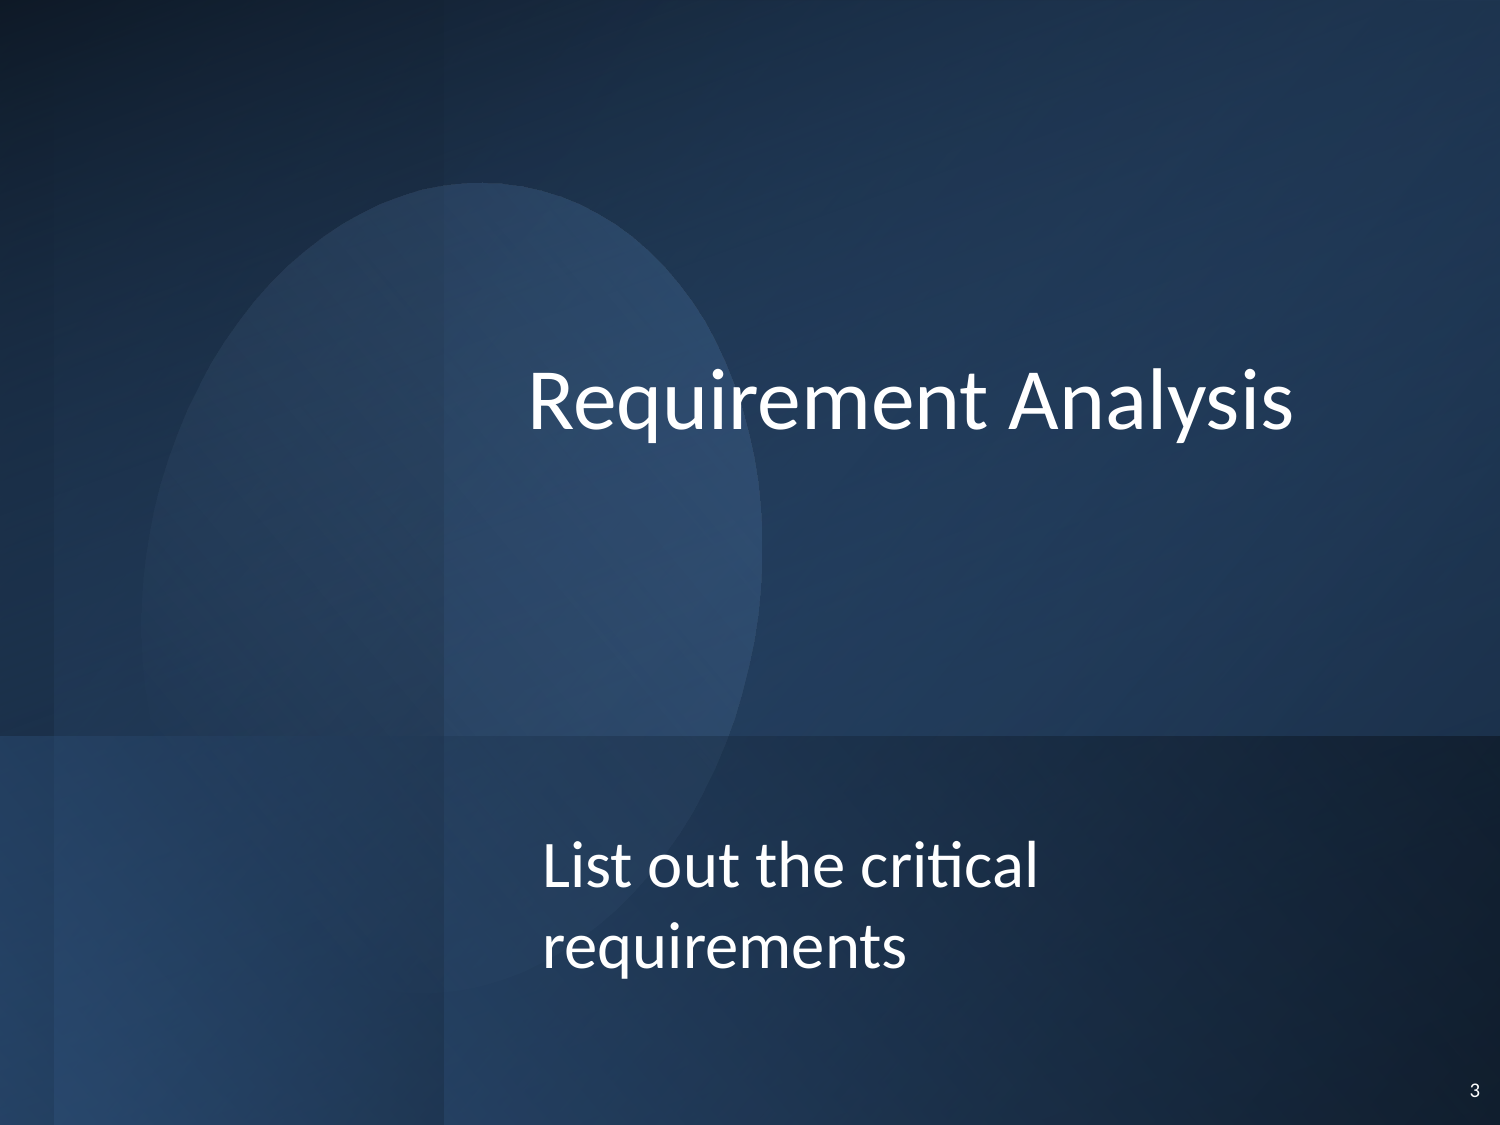

# Requirement Analysis

List out the critical requirements
3